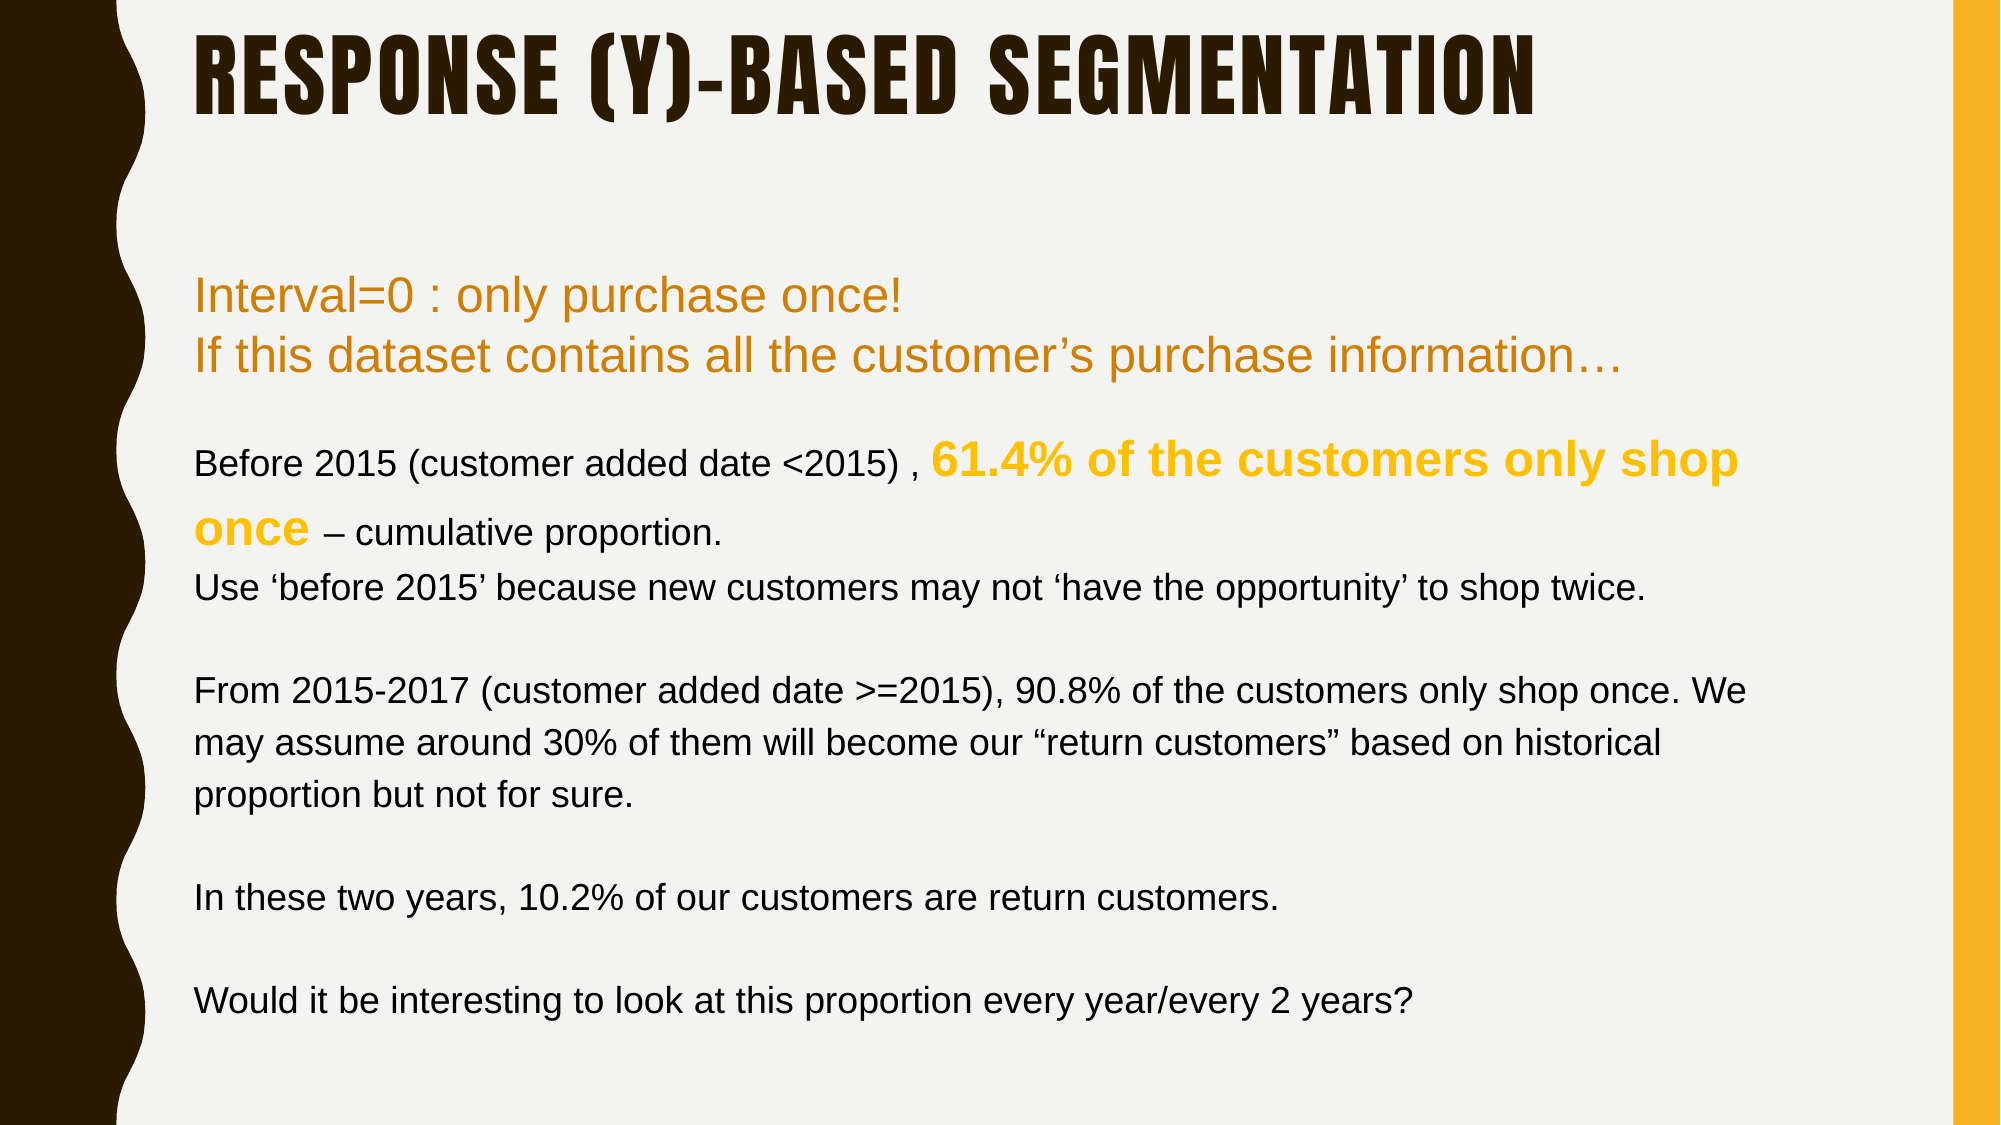

# Response (y)-based Segmentation

Interval=0 : only purchase once!
If this dataset contains all the customer’s purchase information…

Before 2015 (customer added date <2015) , 61.4% of the customers only shop once – cumulative proportion.
Use ‘before 2015’ because new customers may not ‘have the opportunity’ to shop twice.

From 2015-2017 (customer added date >=2015), 90.8% of the customers only shop once. We may assume around 30% of them will become our “return customers” based on historical proportion but not for sure.

In these two years, 10.2% of our customers are return customers.

Would it be interesting to look at this proportion every year/every 2 years?